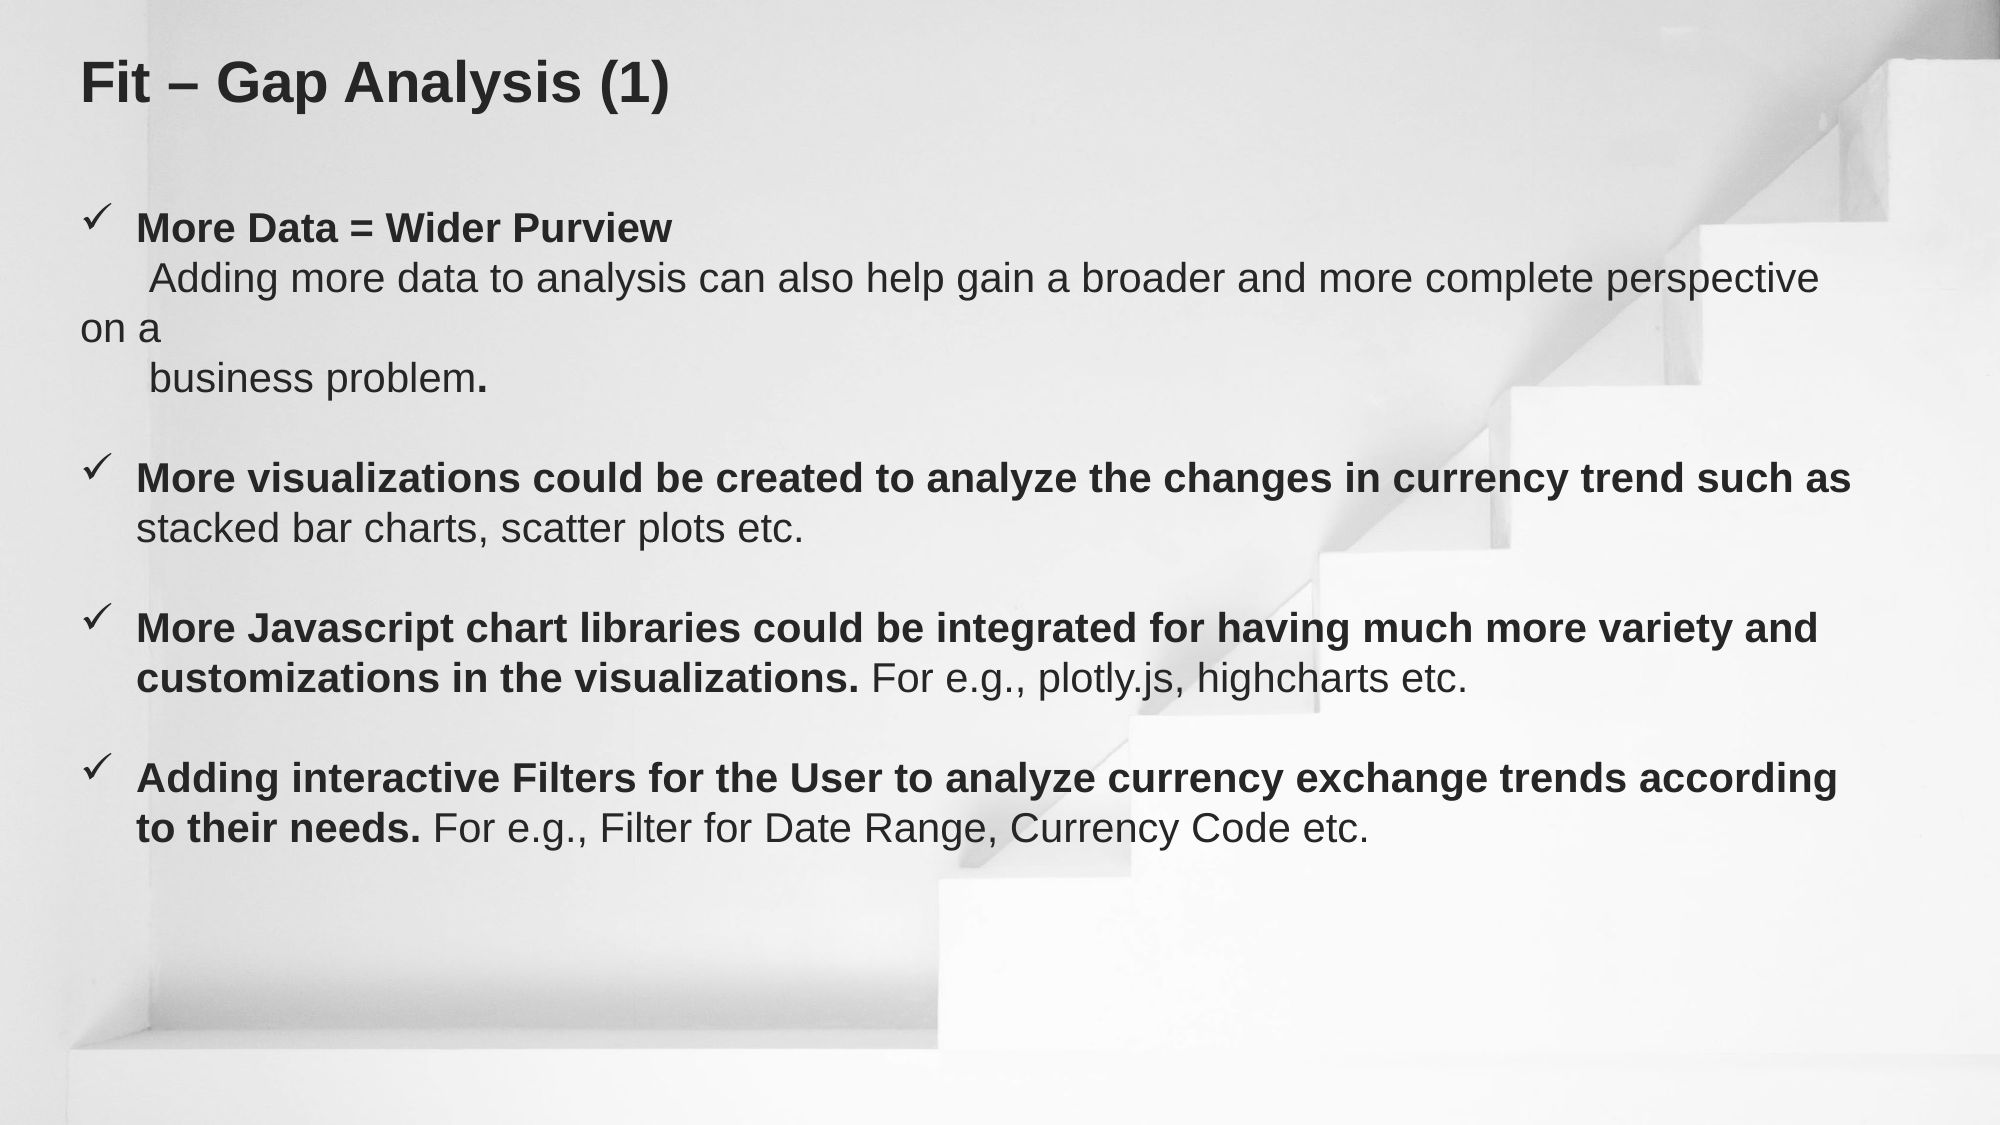

Fit – Gap Analysis (1)
More Data = Wider Purview
      Adding more data to analysis can also help gain a broader and more complete perspective on a
      business problem.

More visualizations could be created to analyze the changes in currency trend such as stacked bar charts, scatter plots etc.

More Javascript chart libraries could be integrated for having much more variety and customizations in the visualizations. For e.g., plotly.js, highcharts etc.

Adding interactive Filters for the User to analyze currency exchange trends according to their needs. For e.g., Filter for Date Range, Currency Code etc.